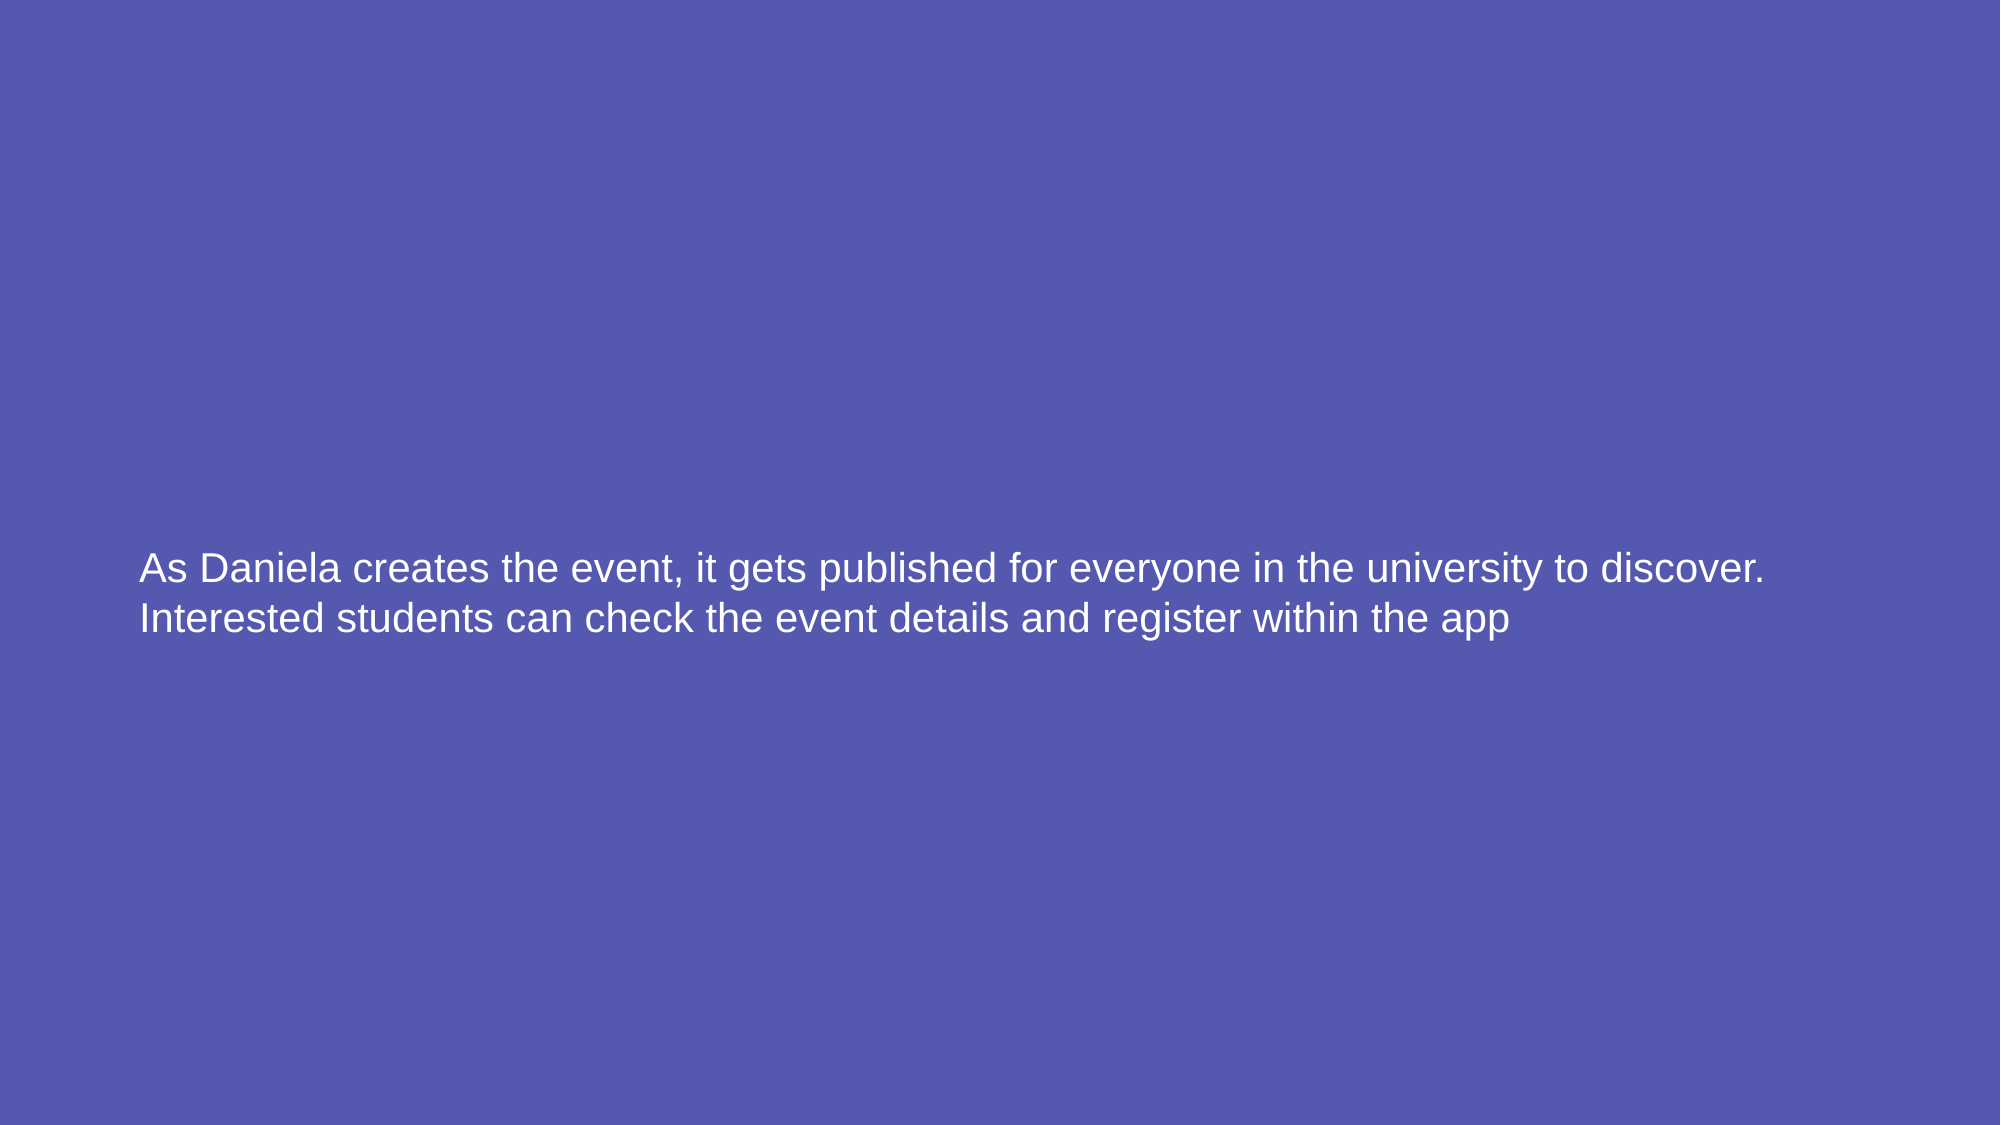

As Daniela creates the event, it gets published for everyone in the university to discover. Interested students can check the event details and register within the app